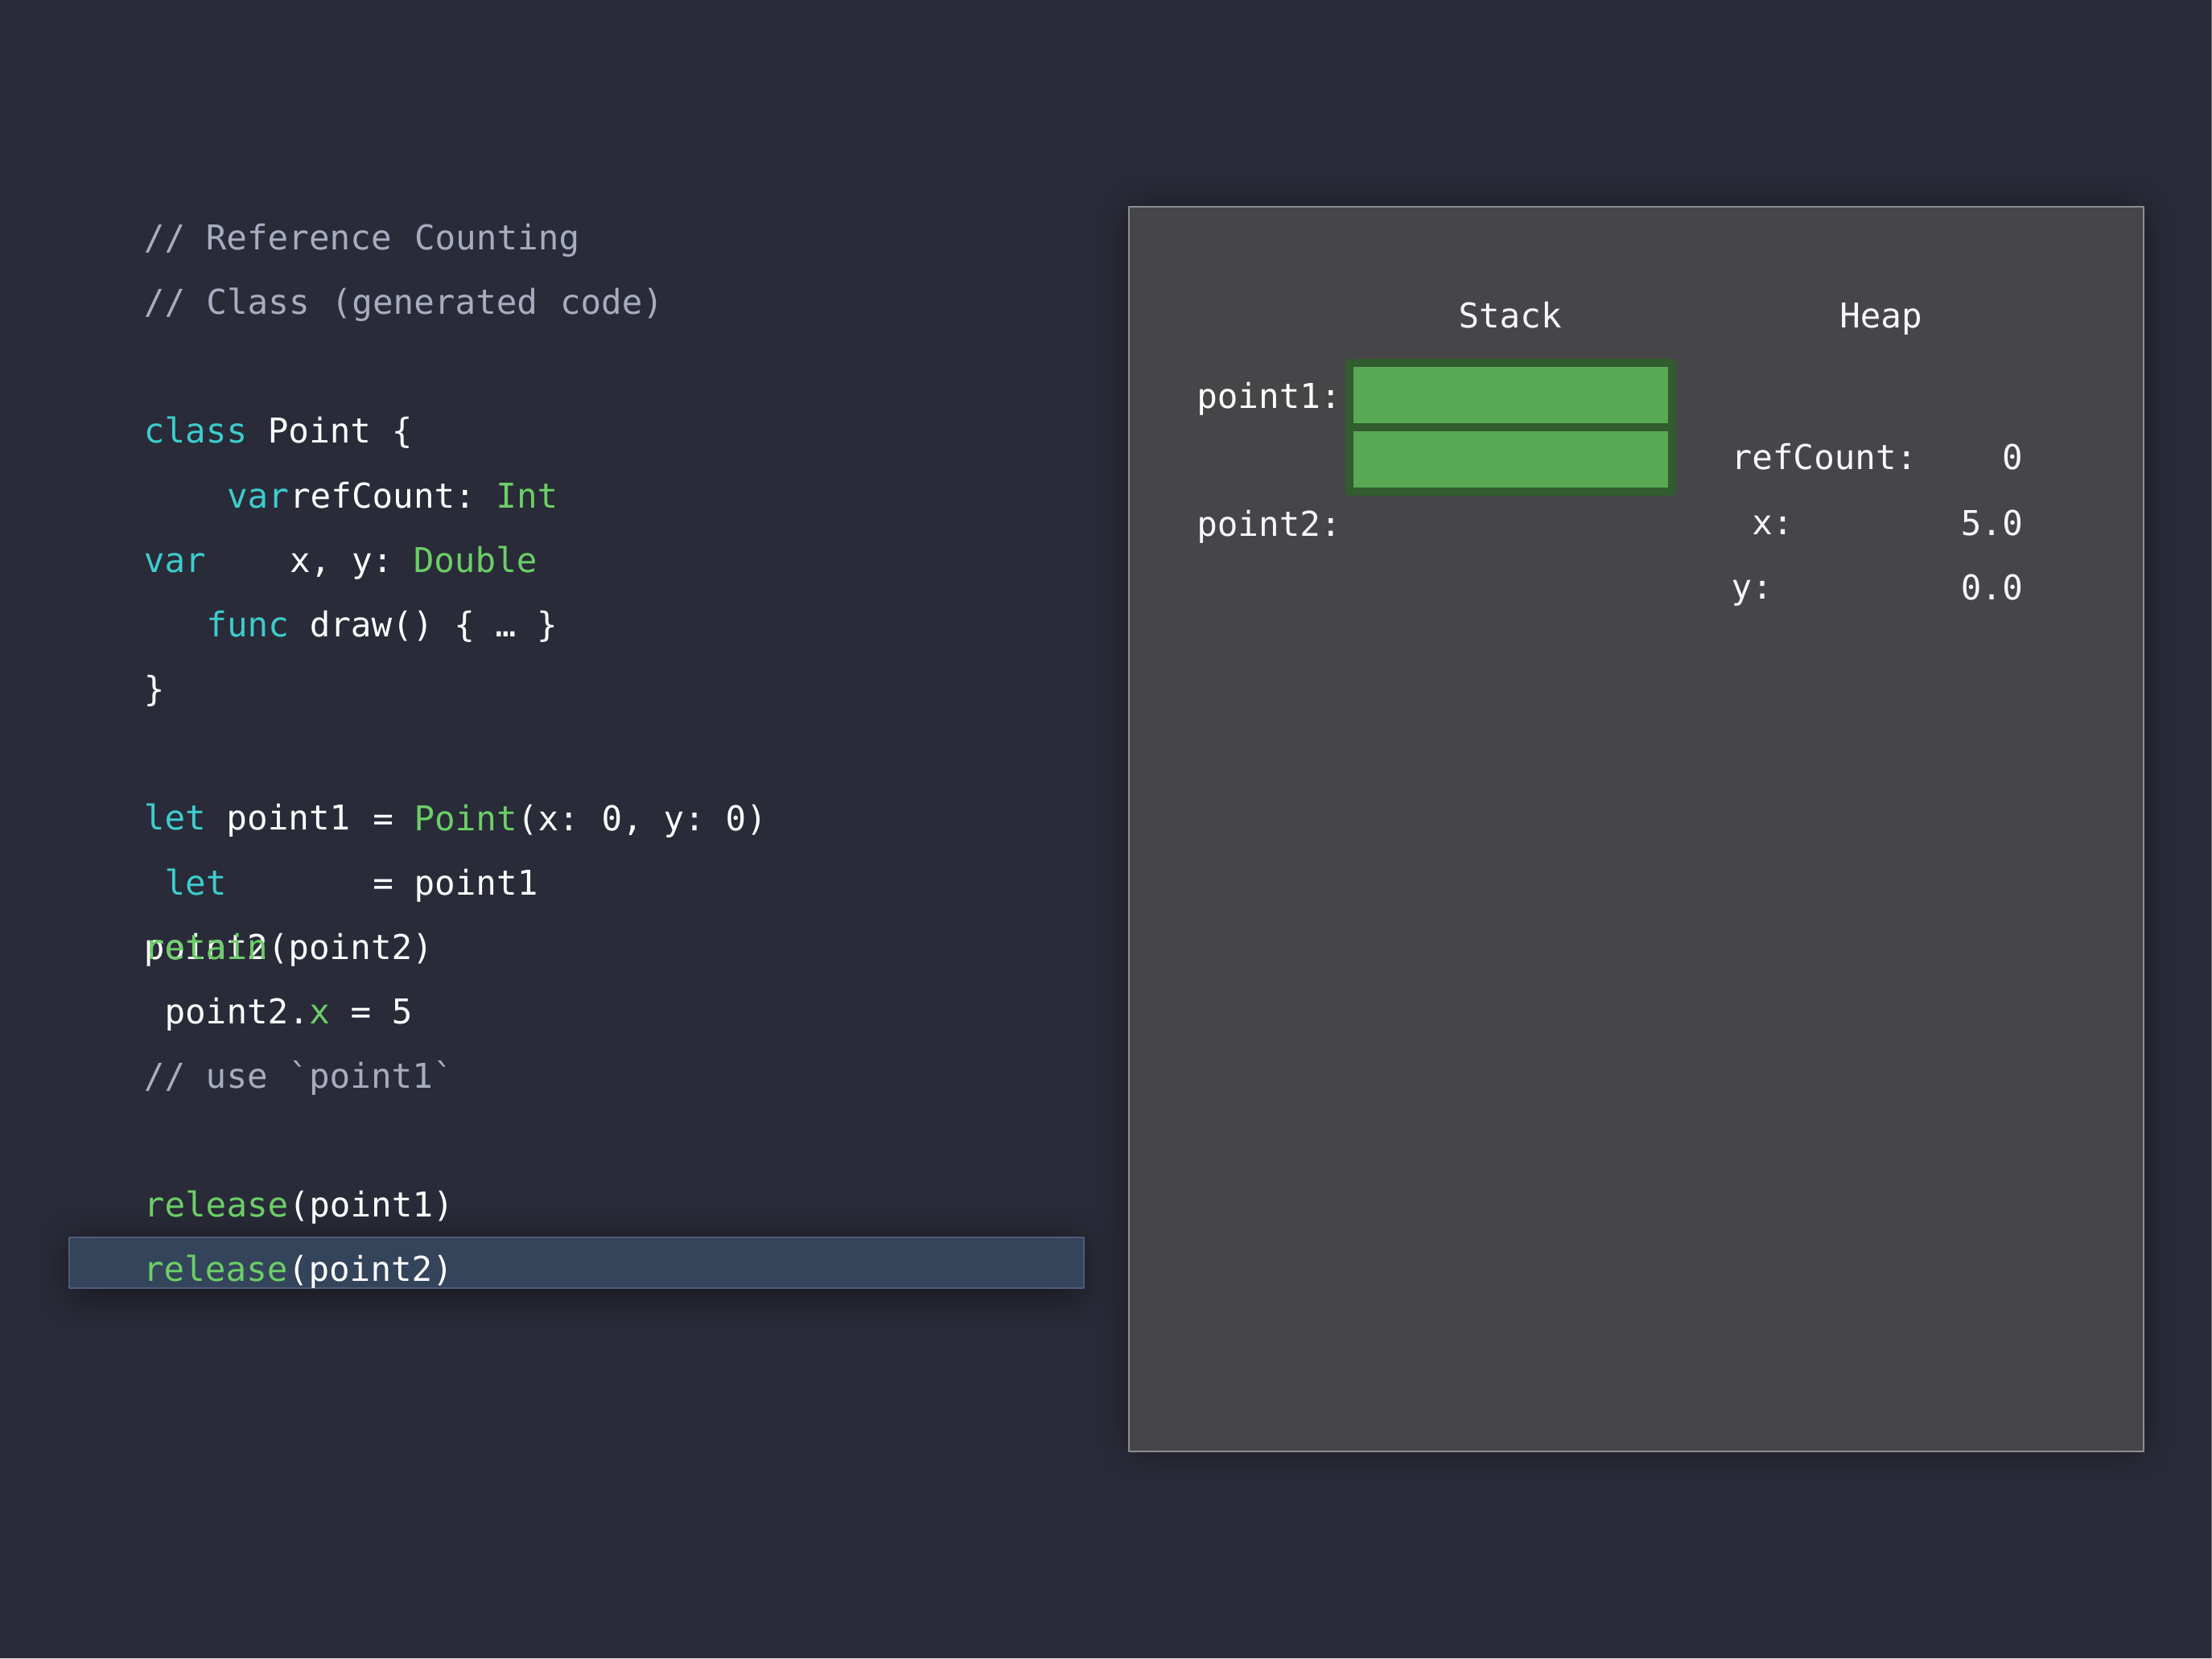

// Reference
//
Counting
Class
(generated
code)
Heap
Stack
point1:  point2:

class Point {  var
var
refCount:  x:
y:

0
5.0
0.0
refCount: Int

x, y: Double

func draw() { … }
}
let point1  let point2
= Point(x:
= point1
0, y: 0)
retain(point2)  point2.x = 5
// use `point1`  release(point1)
// use `point2`

release(point2)